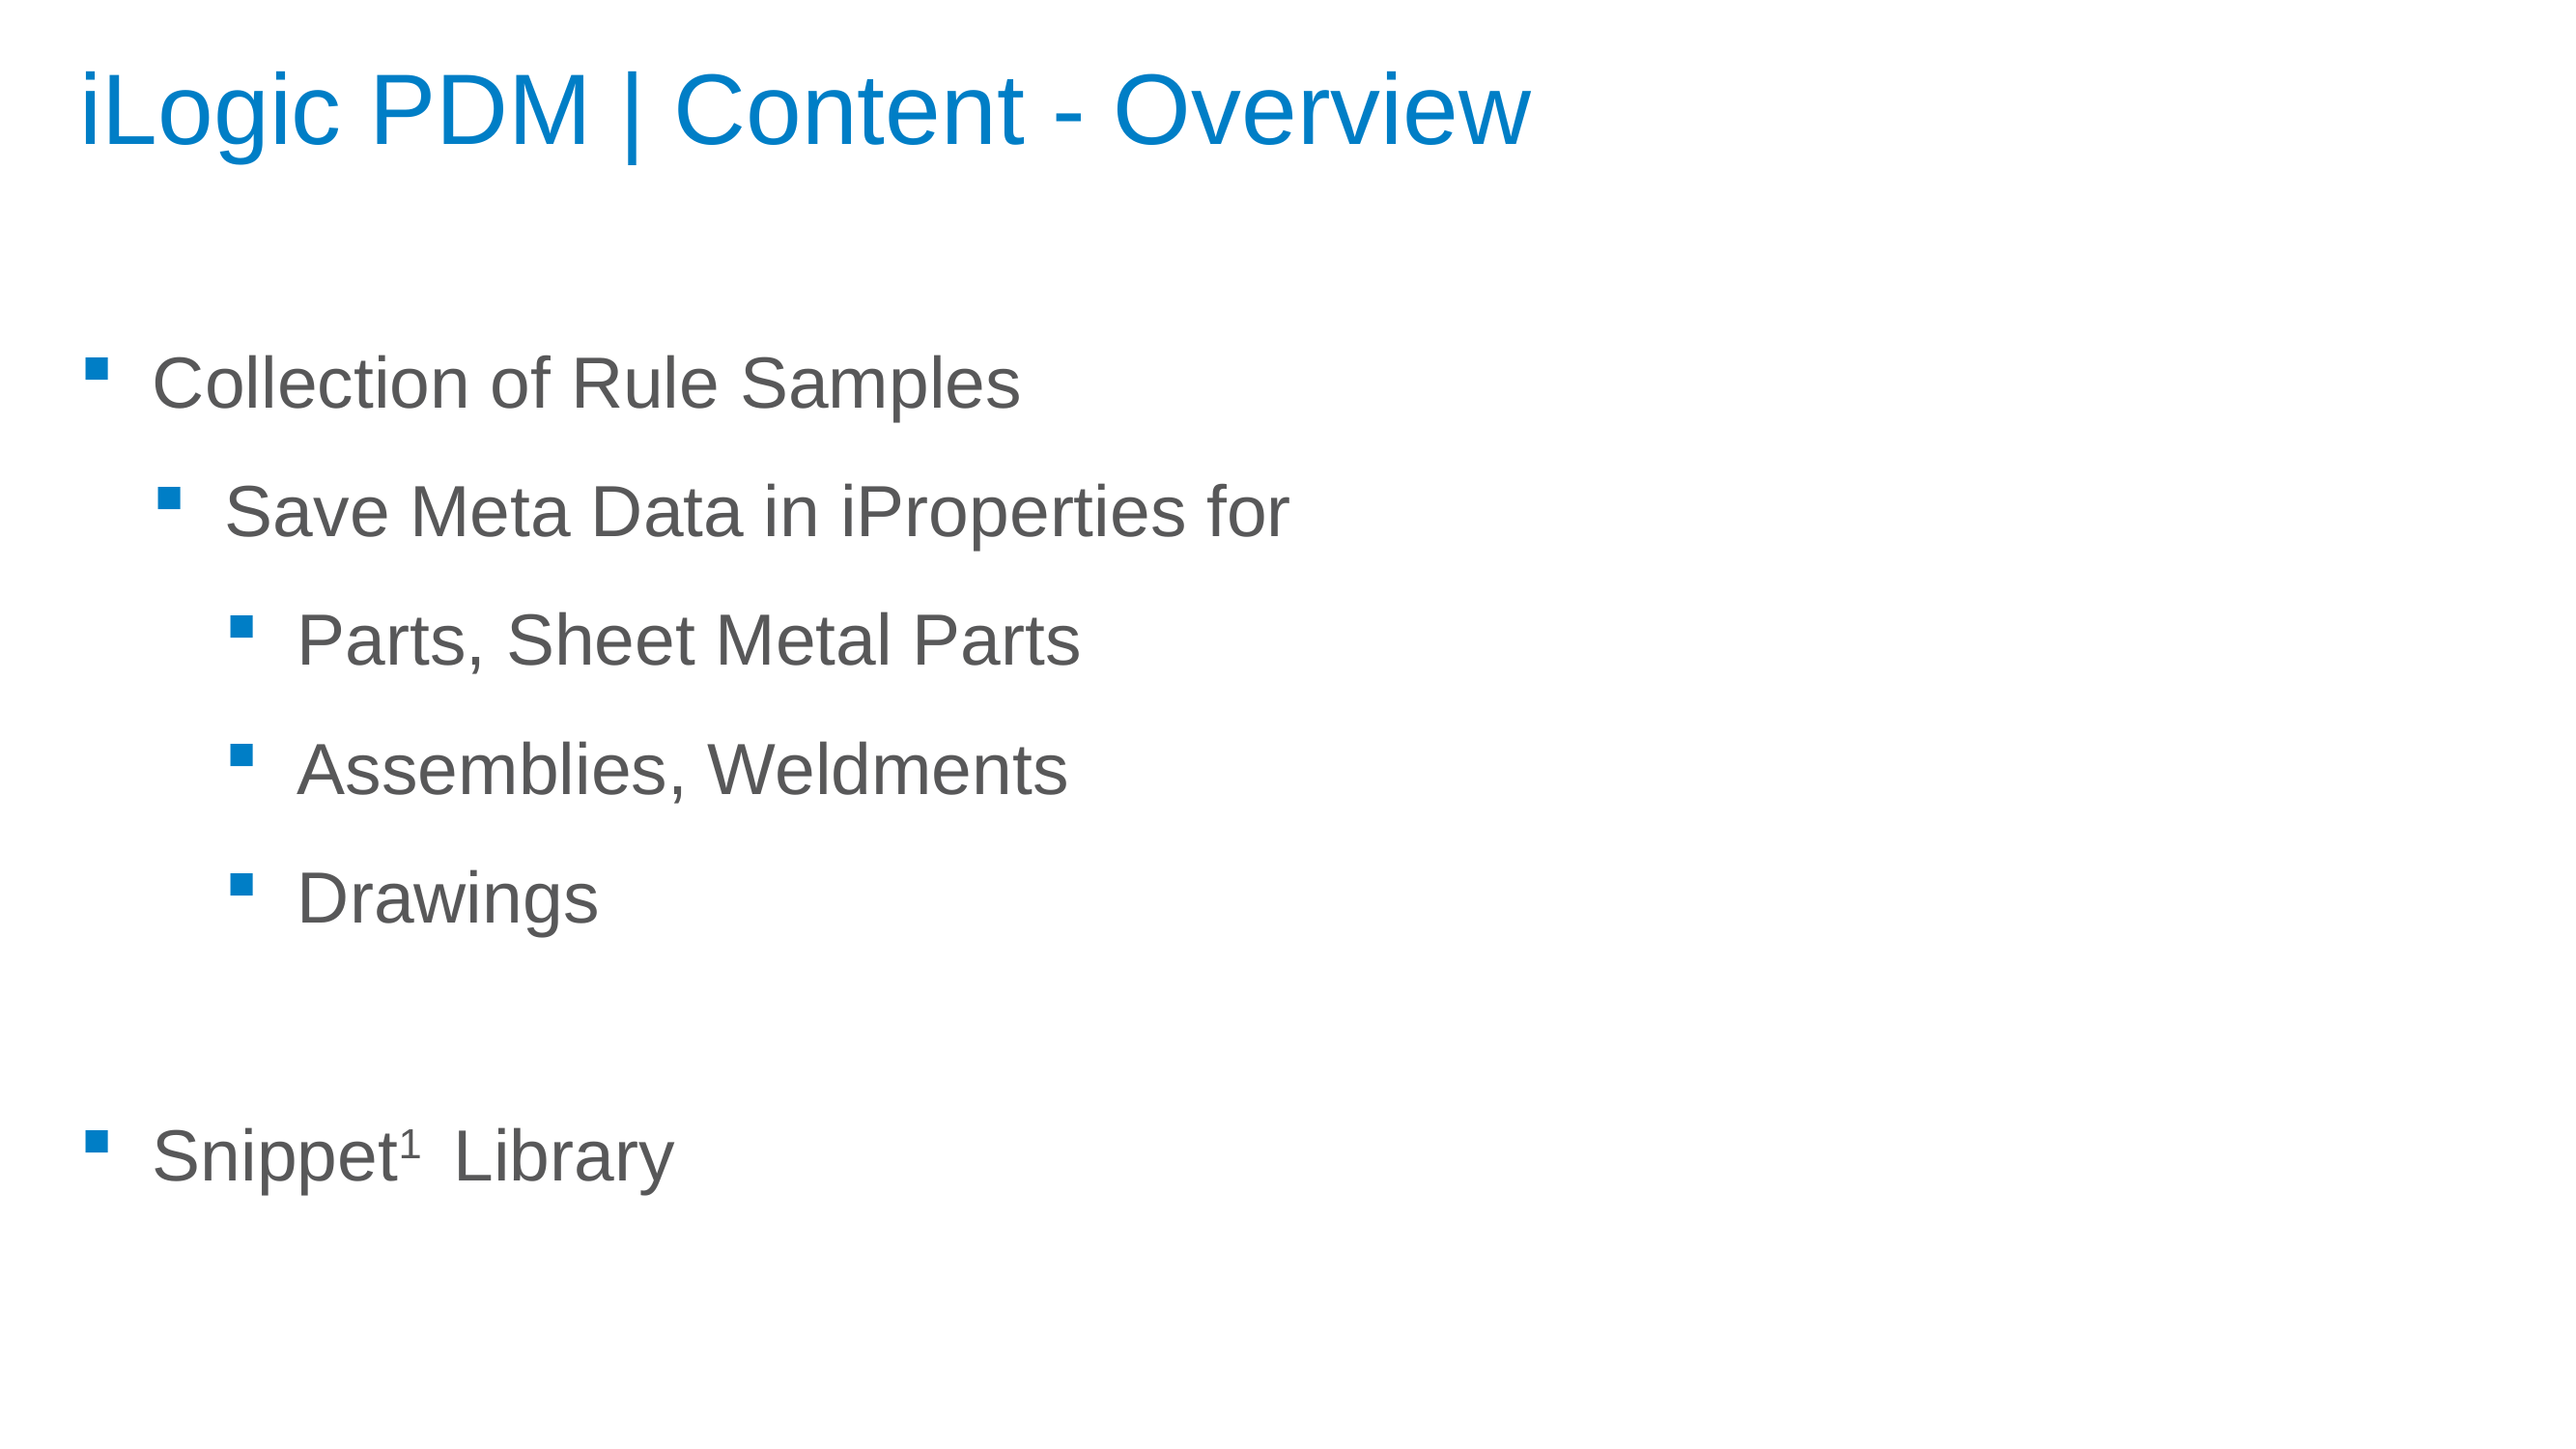

# iLogic PDM | Content - Overview
Collection of Rule Samples
Save Meta Data in iProperties for
Parts, Sheet Metal Parts
Assemblies, Weldments
Drawings

Snippet1  Library